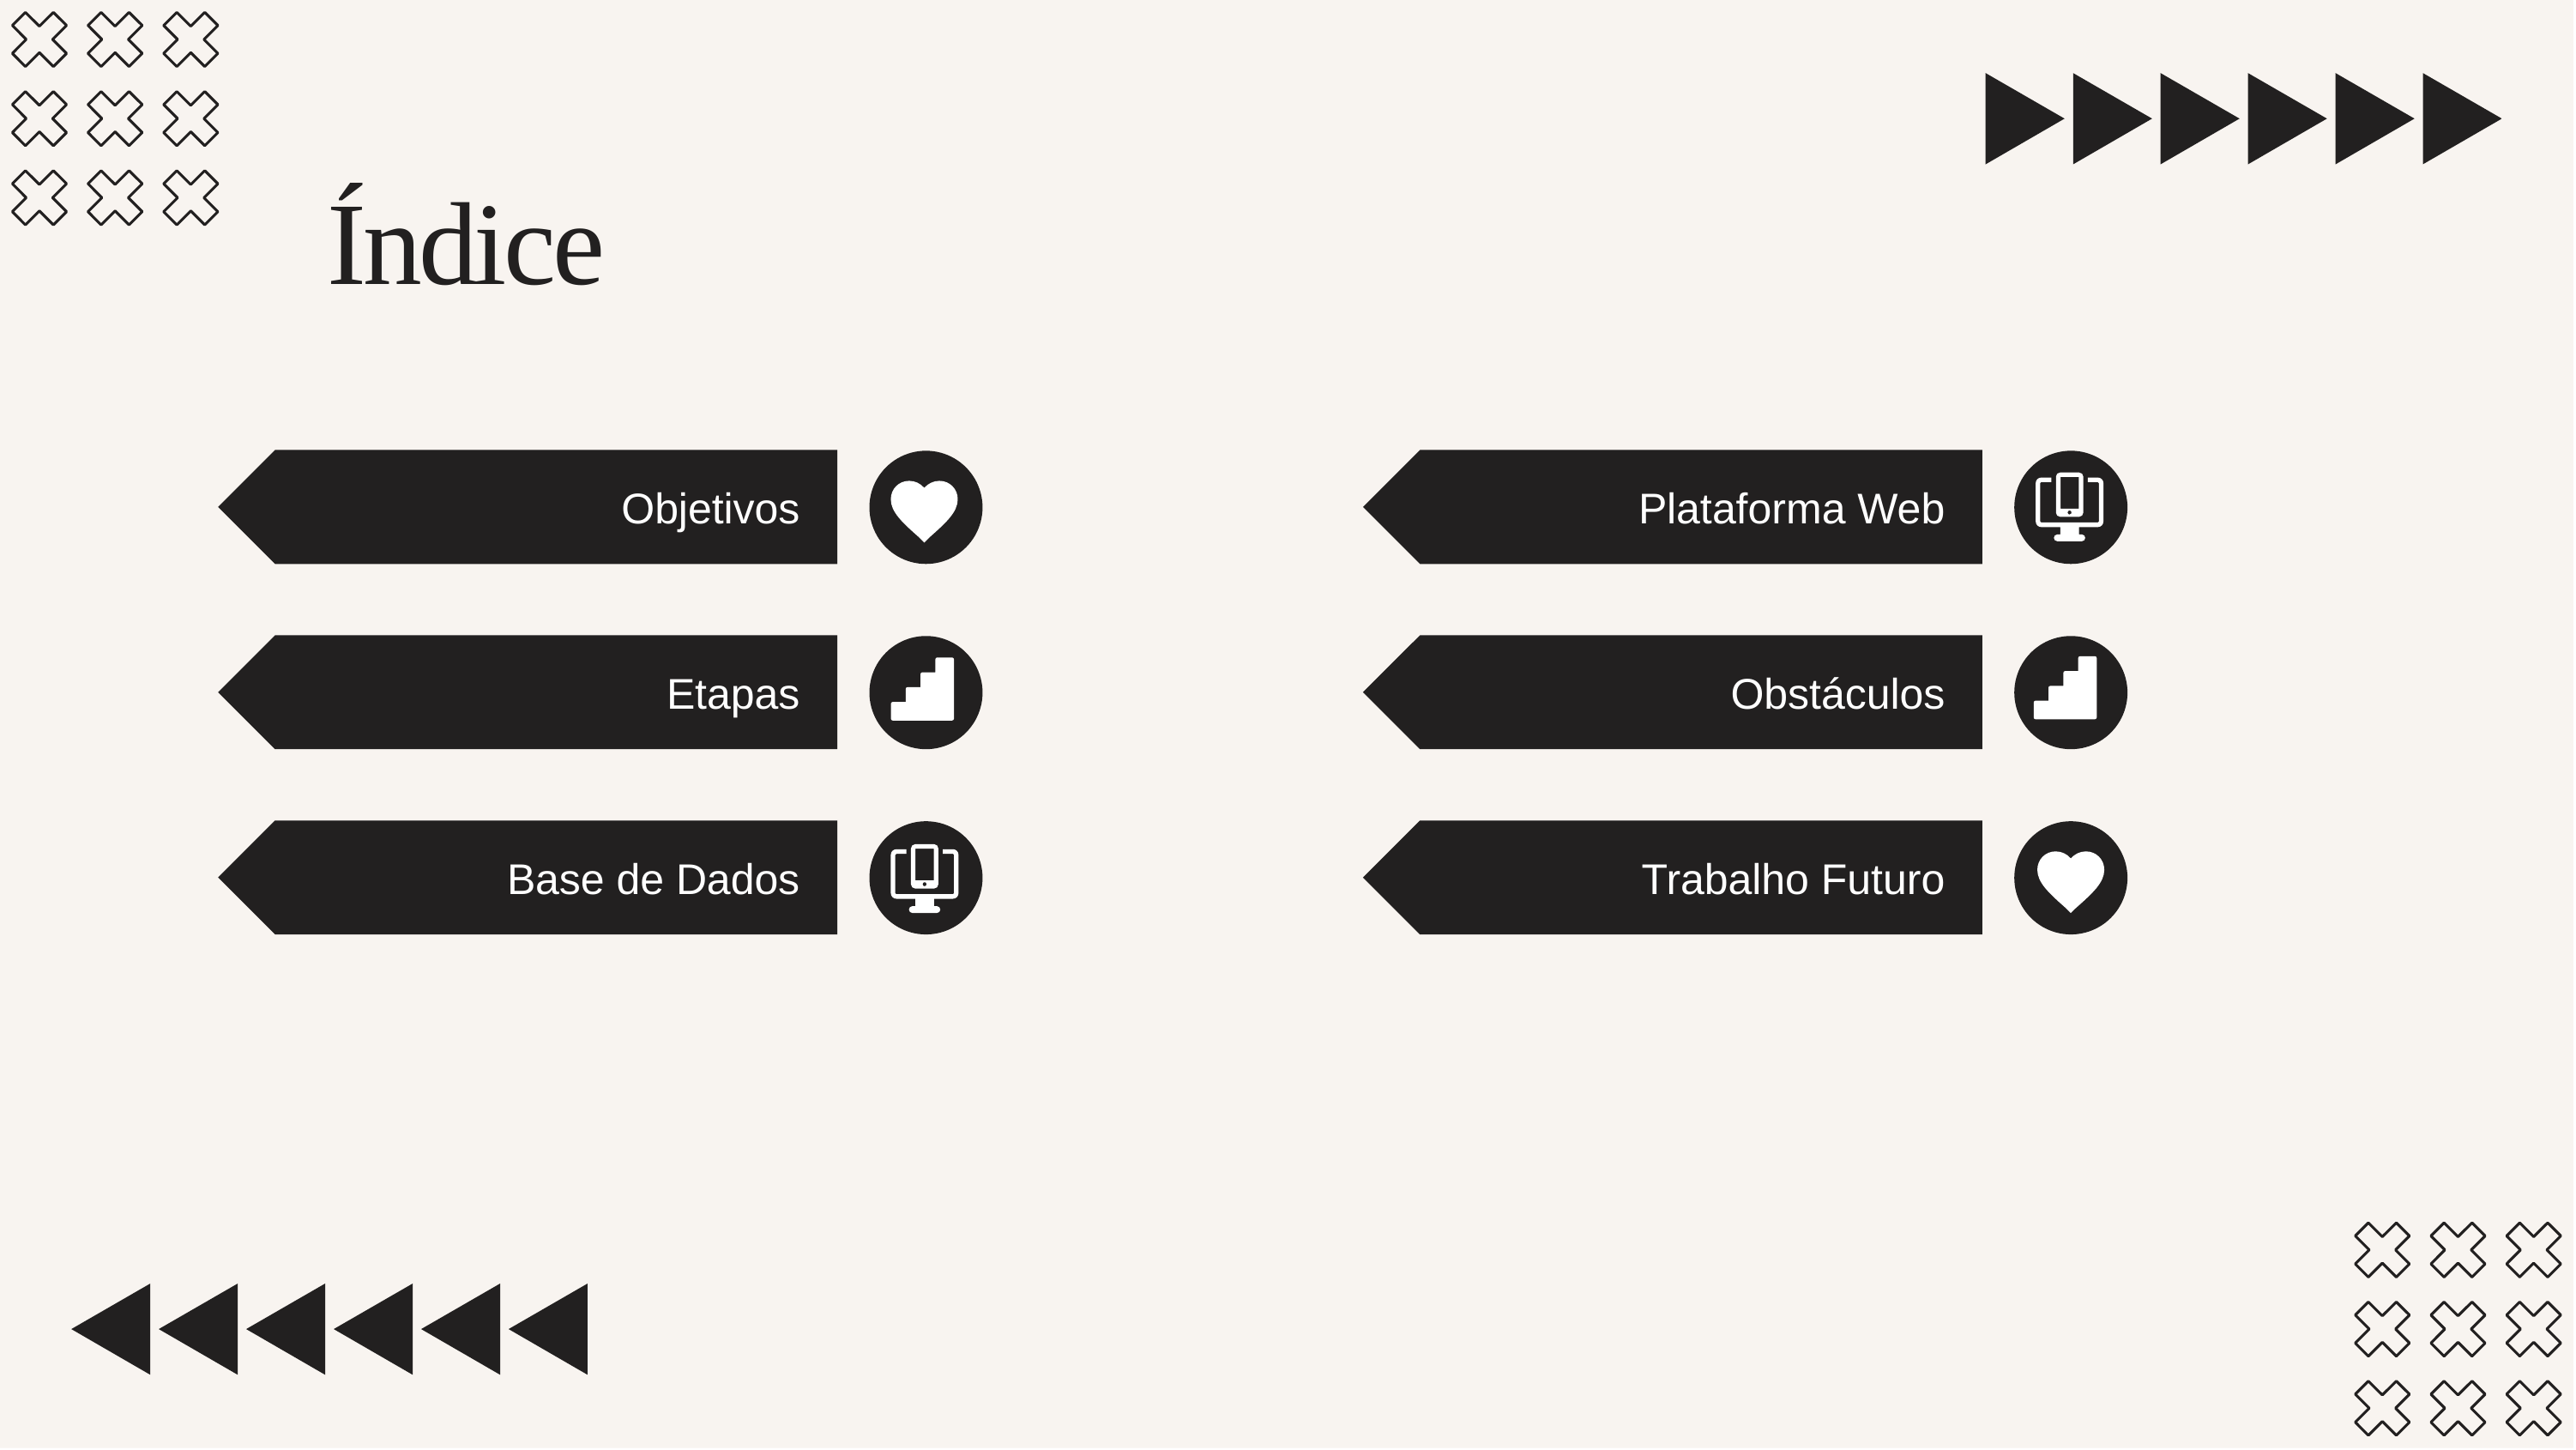

# Índice

Objetivos
Plataforma Web

Etapas
Obstáculos

Base de Dados
Trabalho Futuro